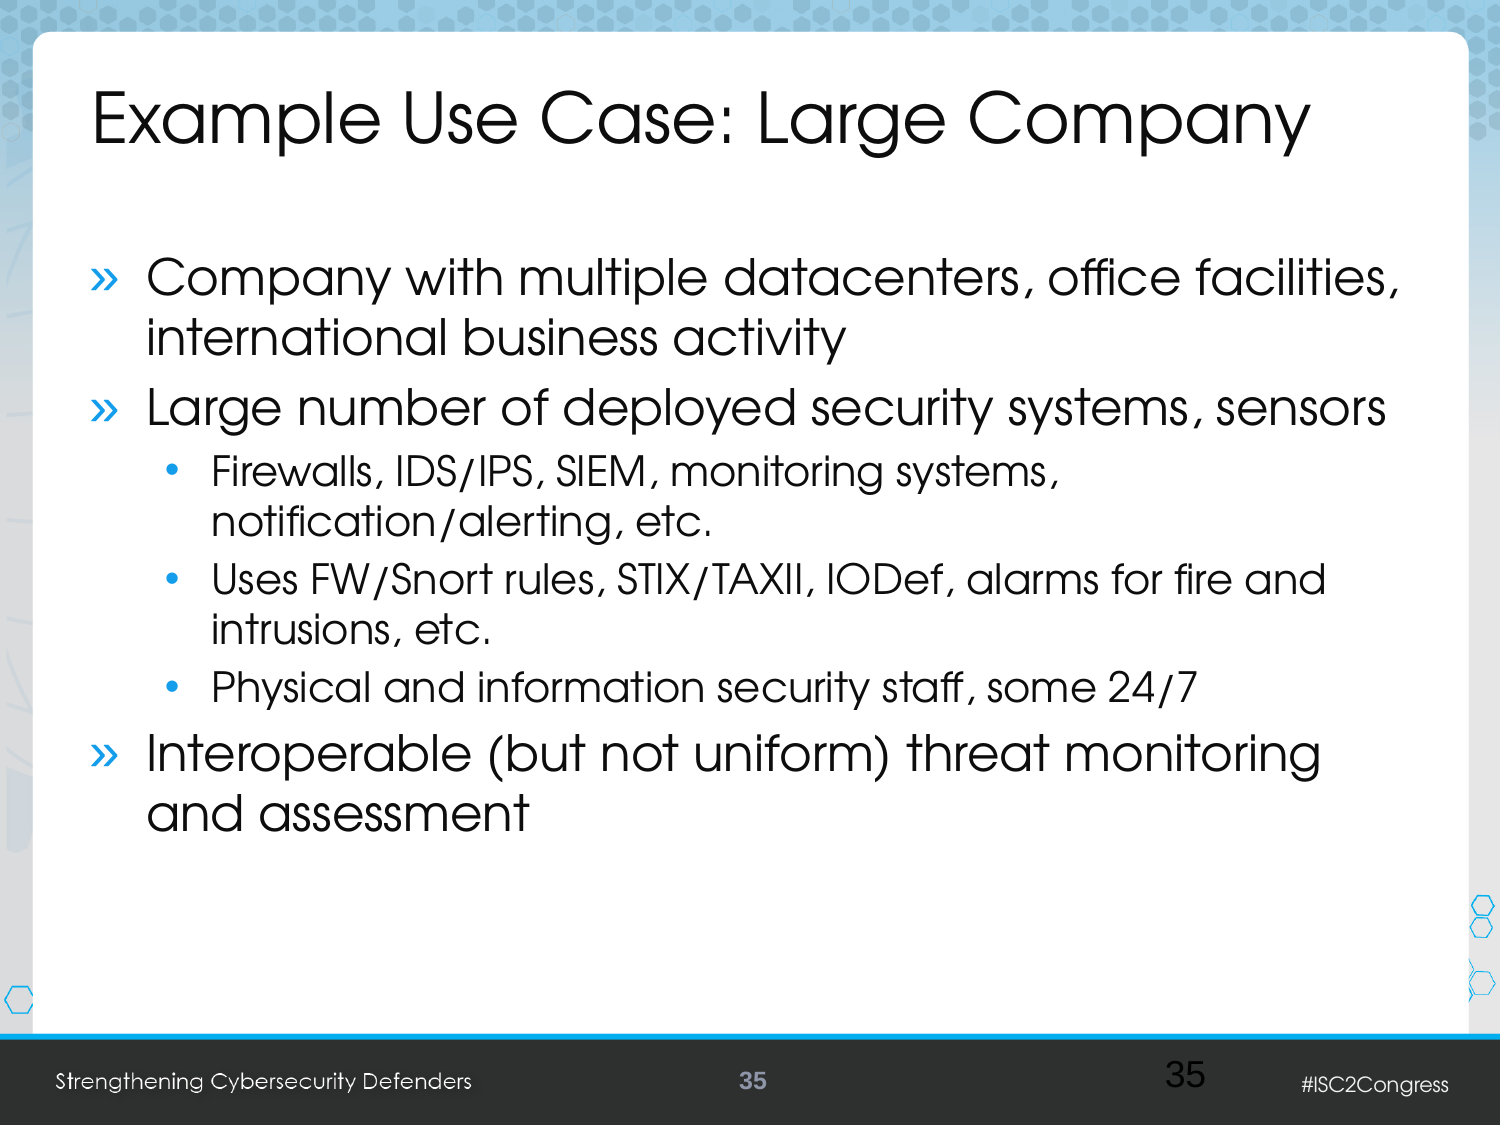

# Example Use Case: Large Company
Company with multiple datacenters, office facilities, international business activity
Large number of deployed security systems, sensors
Firewalls, IDS/IPS, SIEM, monitoring systems, notification/alerting, etc.
Uses FW/Snort rules, STIX/TAXII, IODef, alarms for fire and intrusions, etc.
Physical and information security staff, some 24/7
Interoperable (but not uniform) threat monitoring and assessment
35